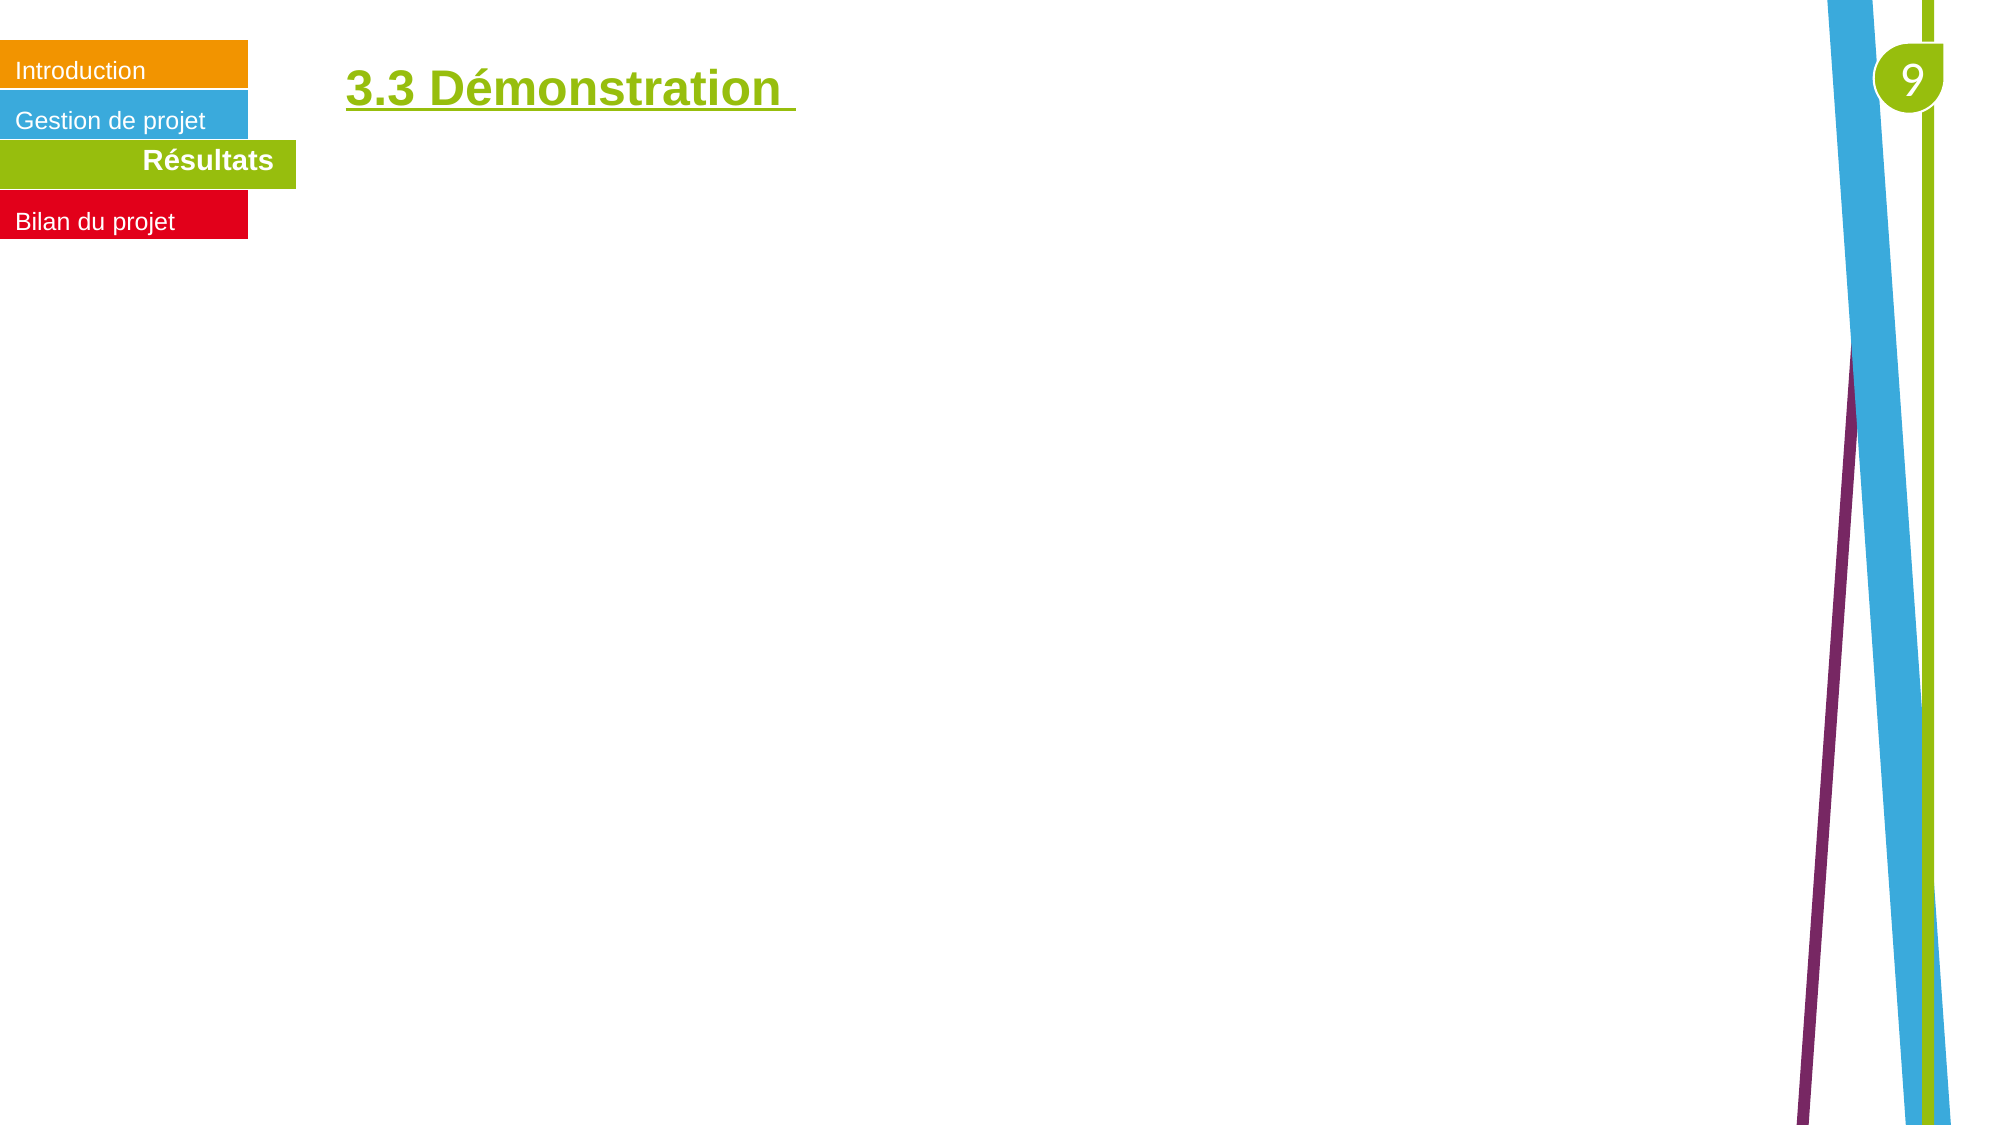

3.3 Démonstration

Introduction
Gestion de projet
Résultats

Bilan du projet